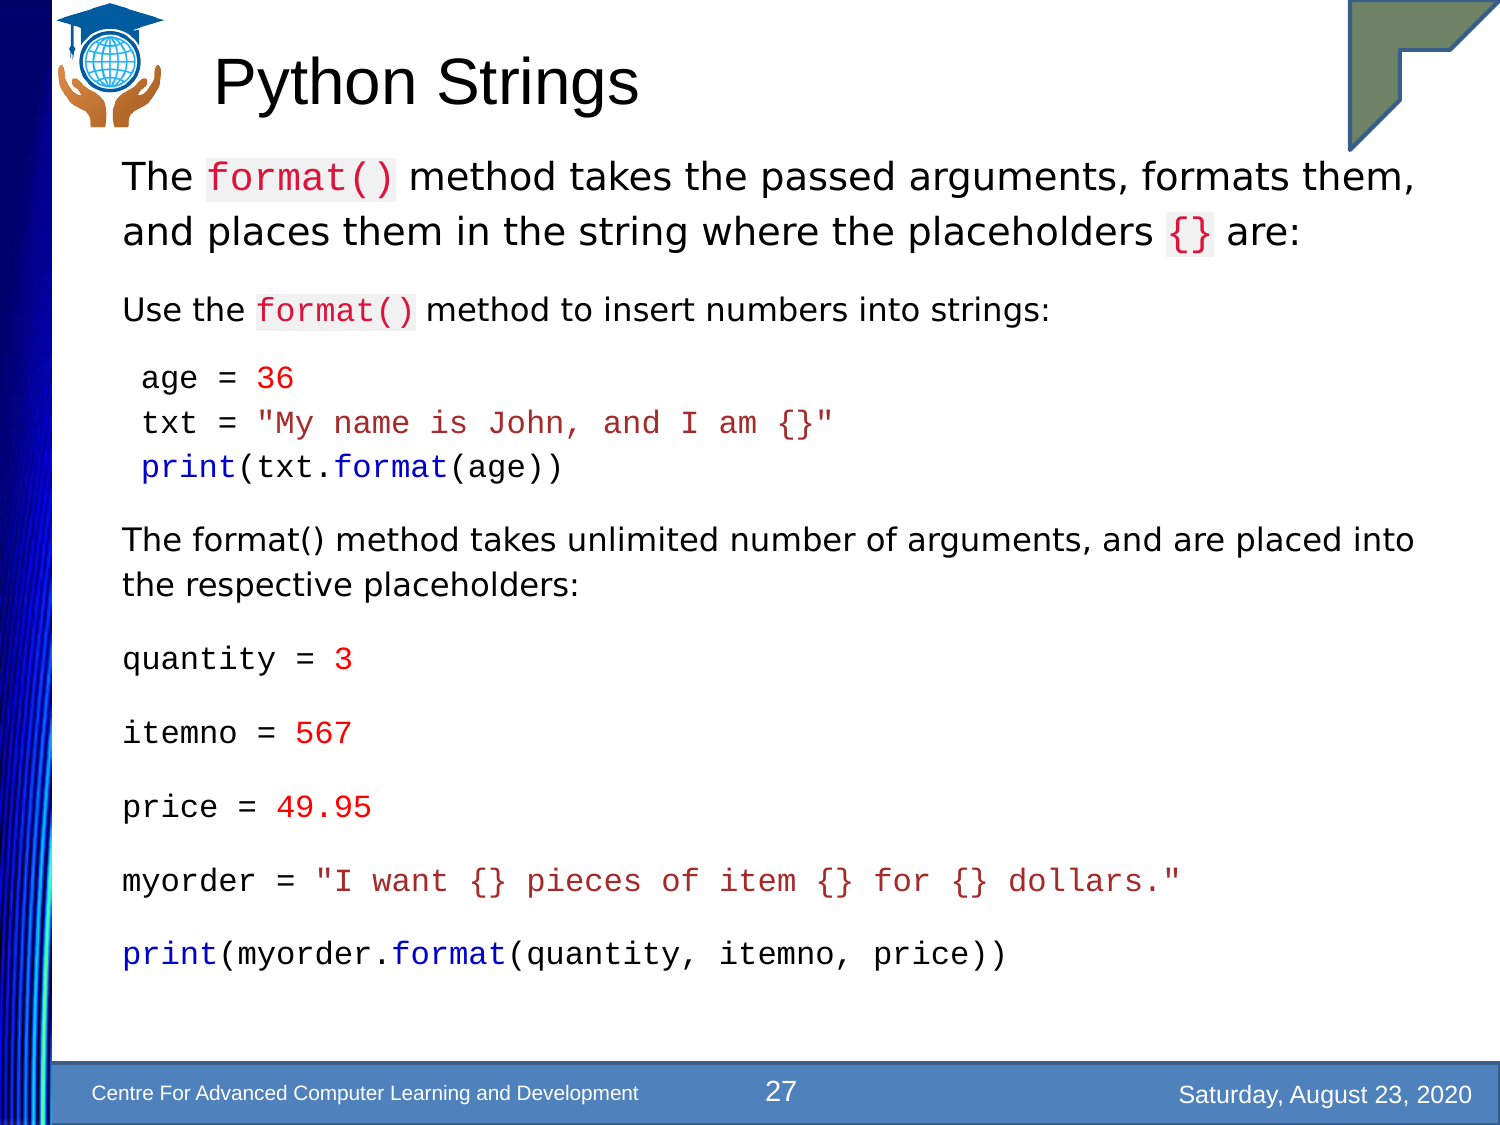

# Python Strings
The format() method takes the passed arguments, formats them, and places them in the string where the placeholders {} are:
Use the format() method to insert numbers into strings:
age = 36
txt = "My name is John, and I am {}"
print(txt.format(age))
The format() method takes unlimited number of arguments, and are placed into the respective placeholders:
quantity = 3
itemno = 567
price = 49.95
myorder = "I want {} pieces of item {} for {} dollars."
print(myorder.format(quantity, itemno, price))

27
Saturday, August 23, 2020